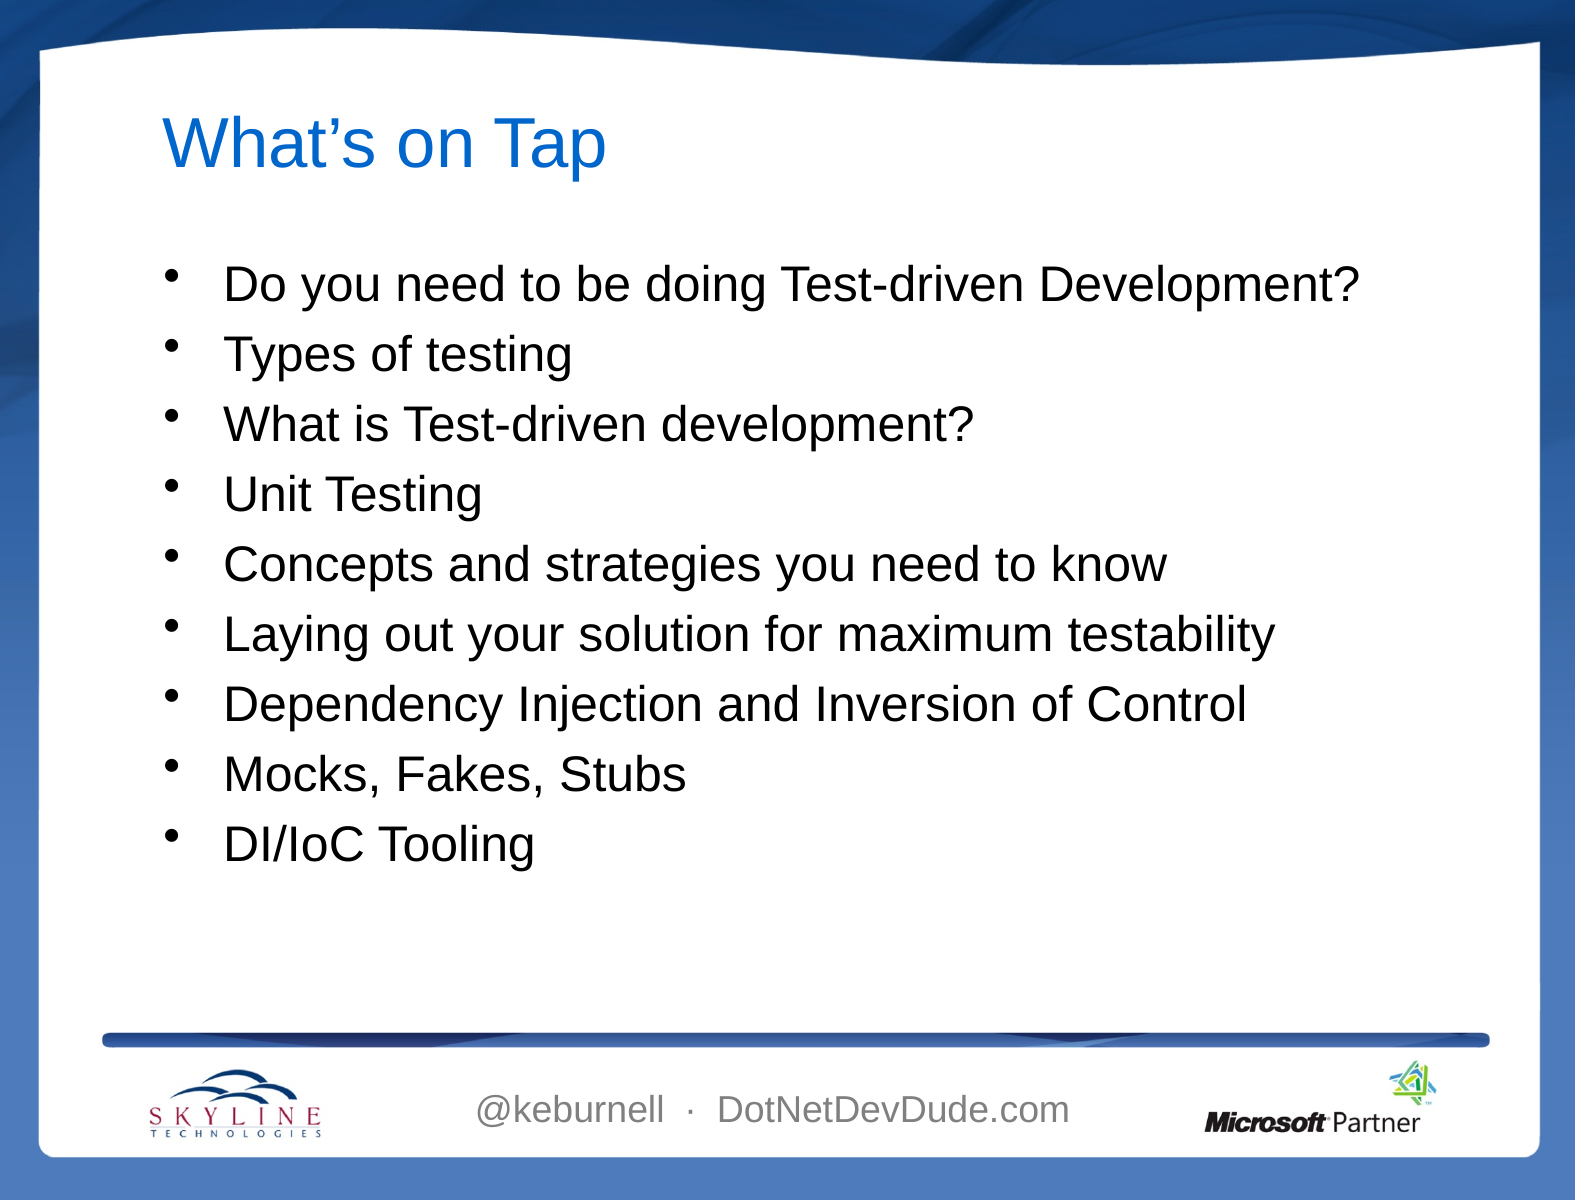

# What’s on Tap
Do you need to be doing Test-driven Development?
Types of testing
What is Test-driven development?
Unit Testing
Concepts and strategies you need to know
Laying out your solution for maximum testability
Dependency Injection and Inversion of Control
Mocks, Fakes, Stubs
DI/IoC Tooling
@keburnell  ∙  DotNetDevDude.com